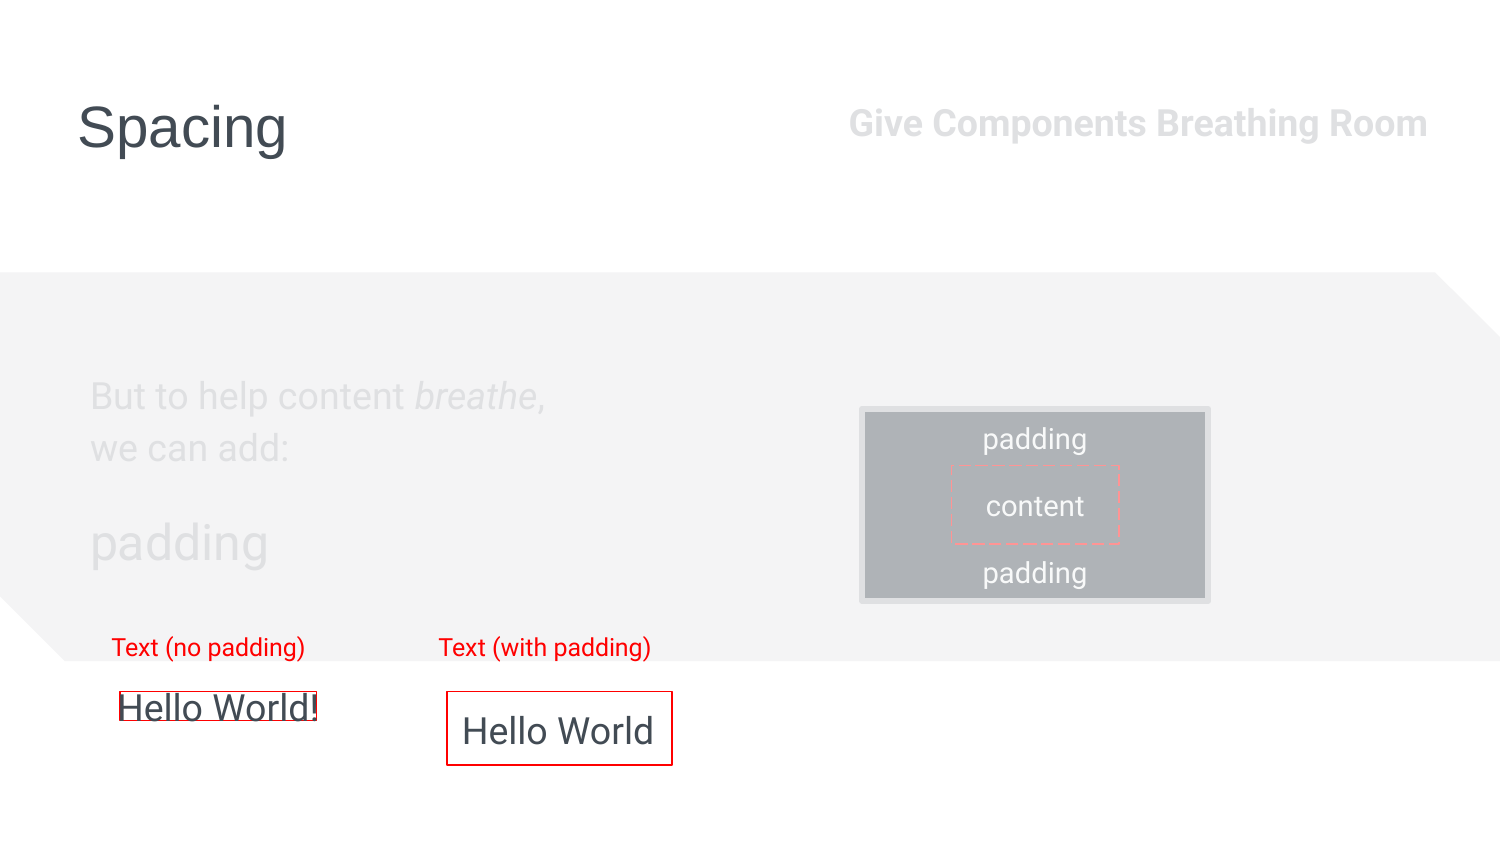

Spacing
Give Components Breathing Room

But to help content breathe, we can add:
padding

padding
padding
content
Text (no padding)
Hello World!

Text (with padding)
Hello World